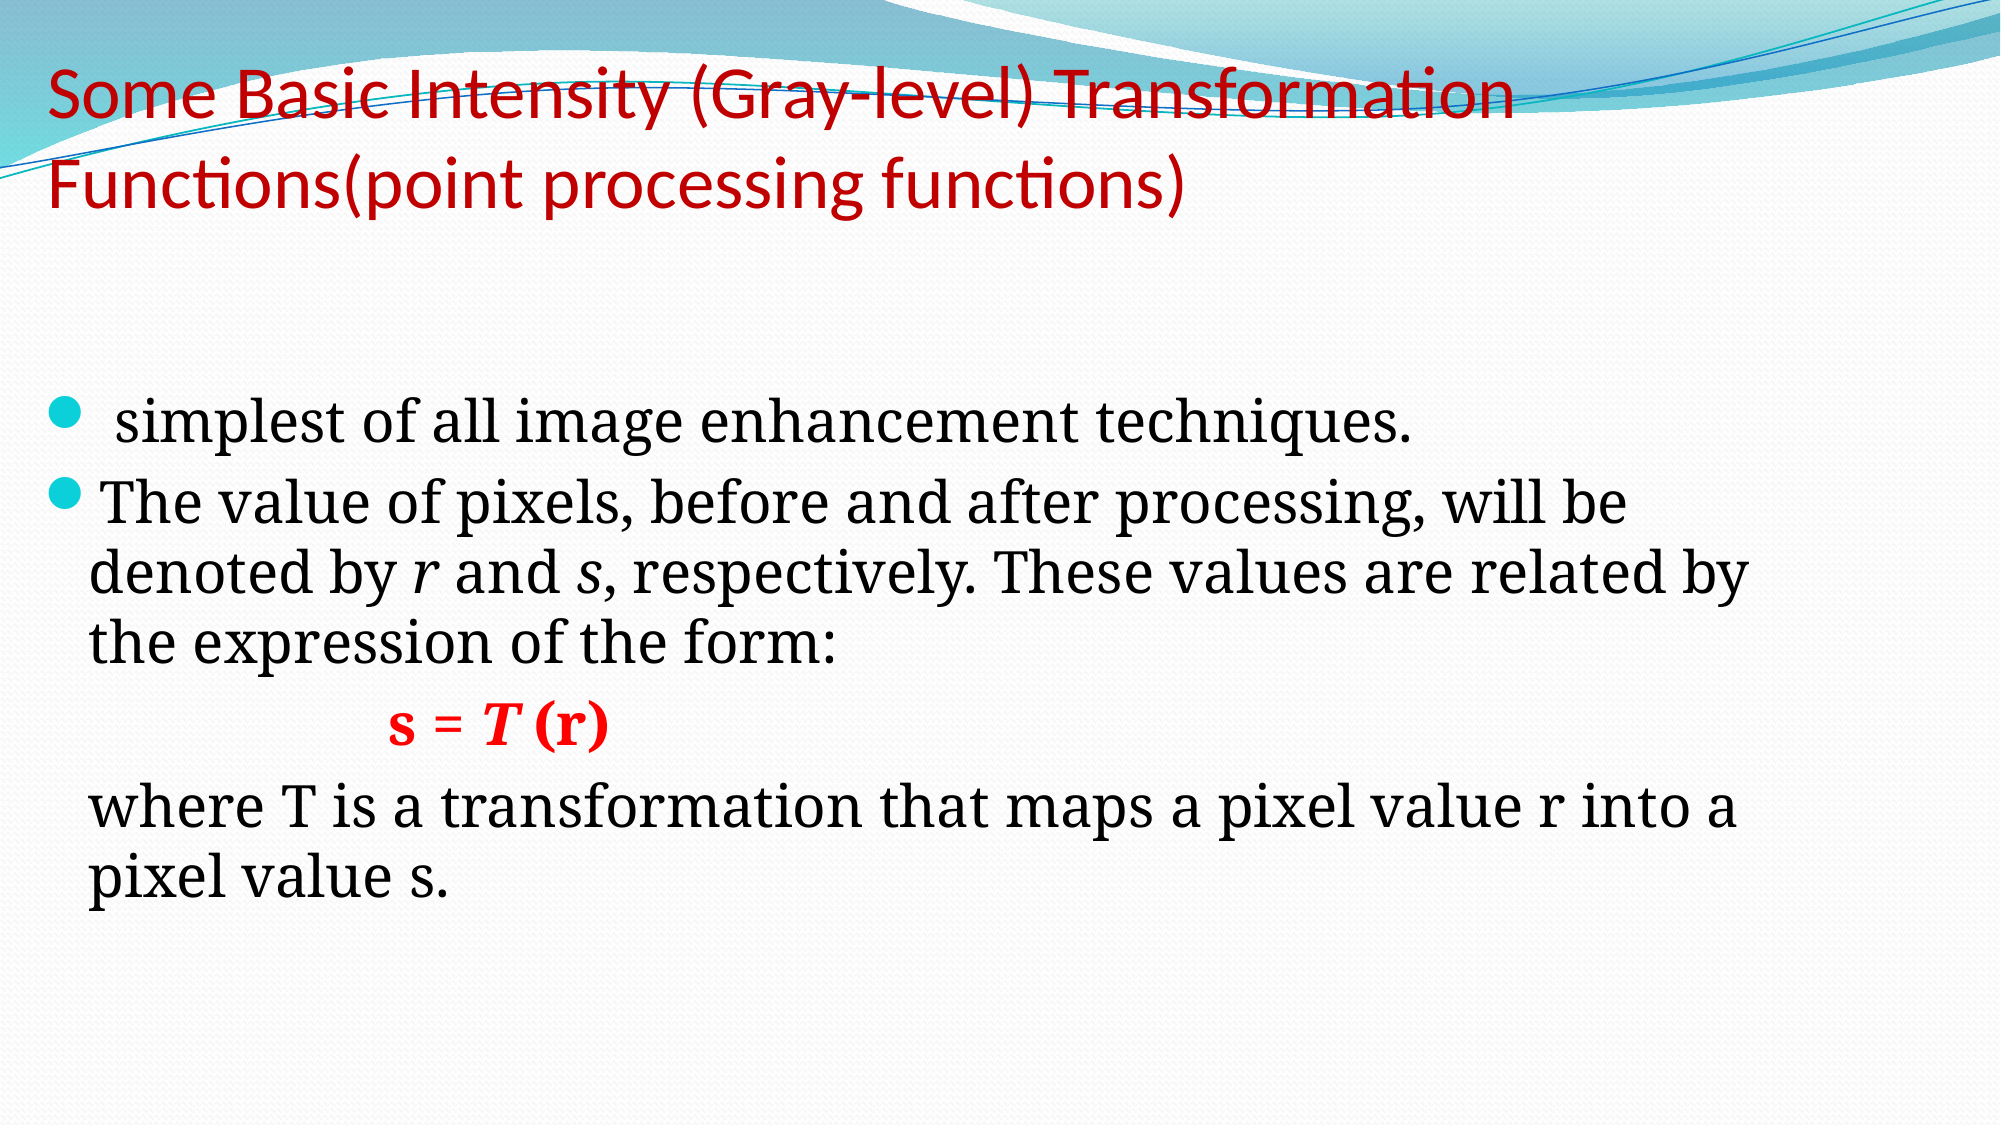

# Some Basic Intensity (Gray-level) Transformation Functions(point processing functions)

 simplest of all image enhancement techniques.
The value of pixels, before and after processing, will be denoted by r and s, respectively. These values are related by the expression of the form:
			s = T (r)
	where T is a transformation that maps a pixel value r into a pixel value s.